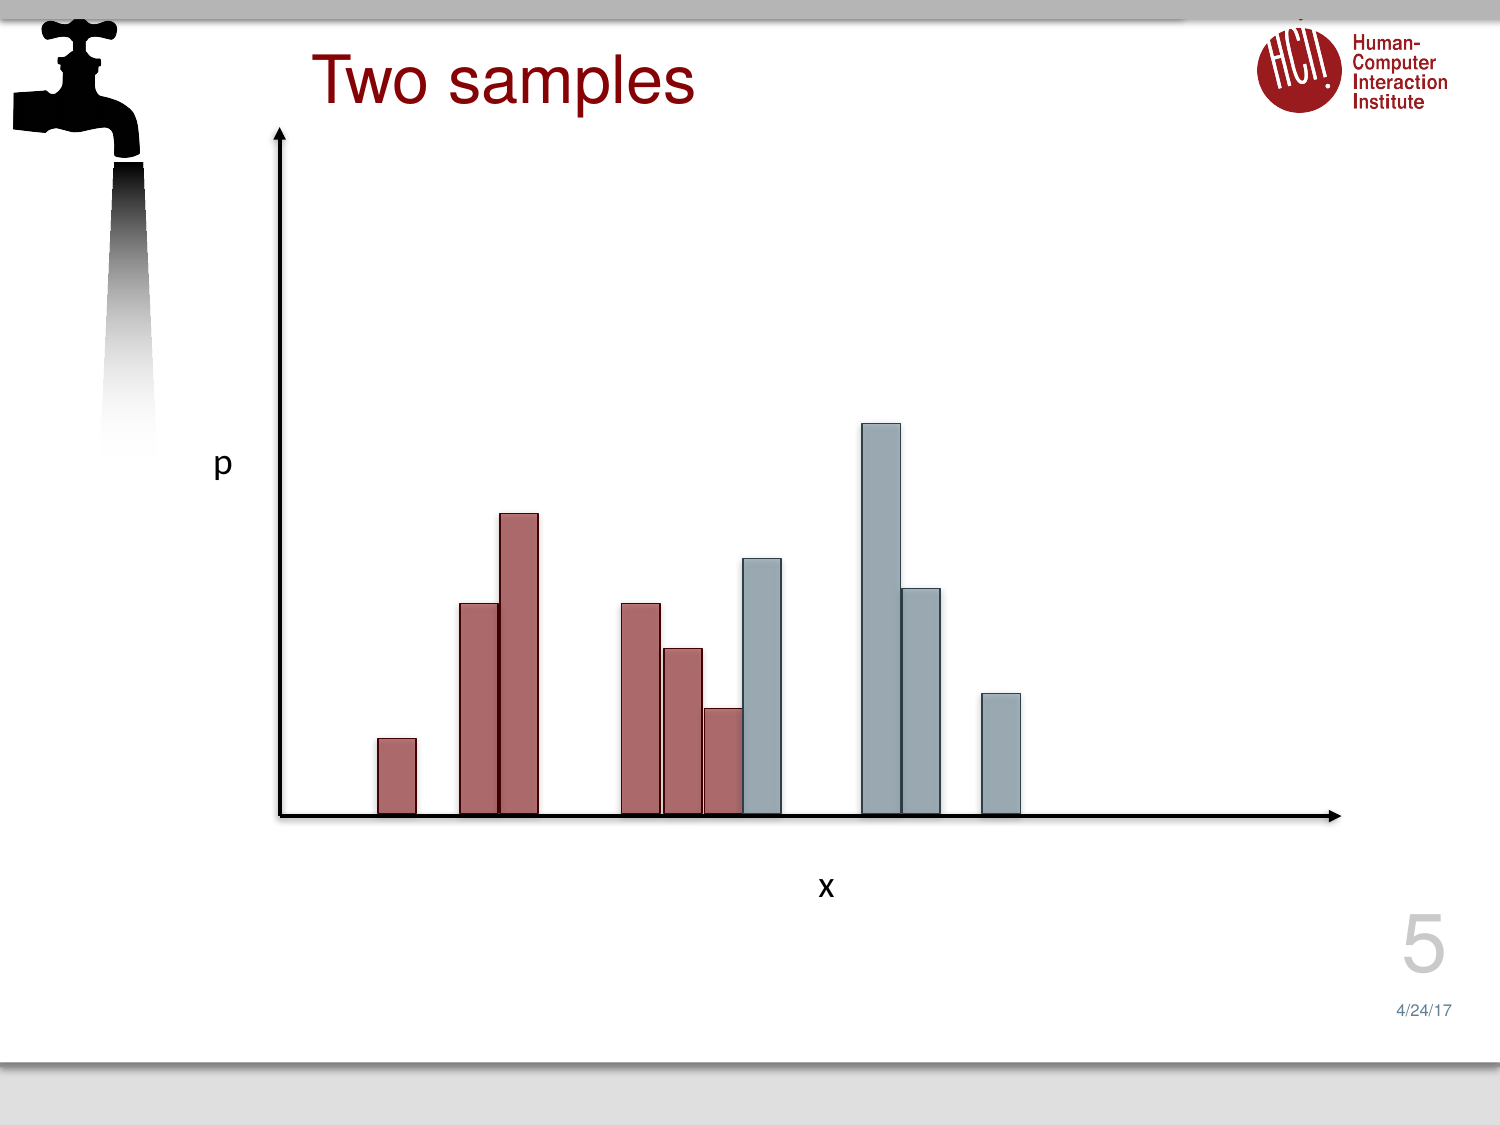

# Two samples

p

x
5
4/24/17